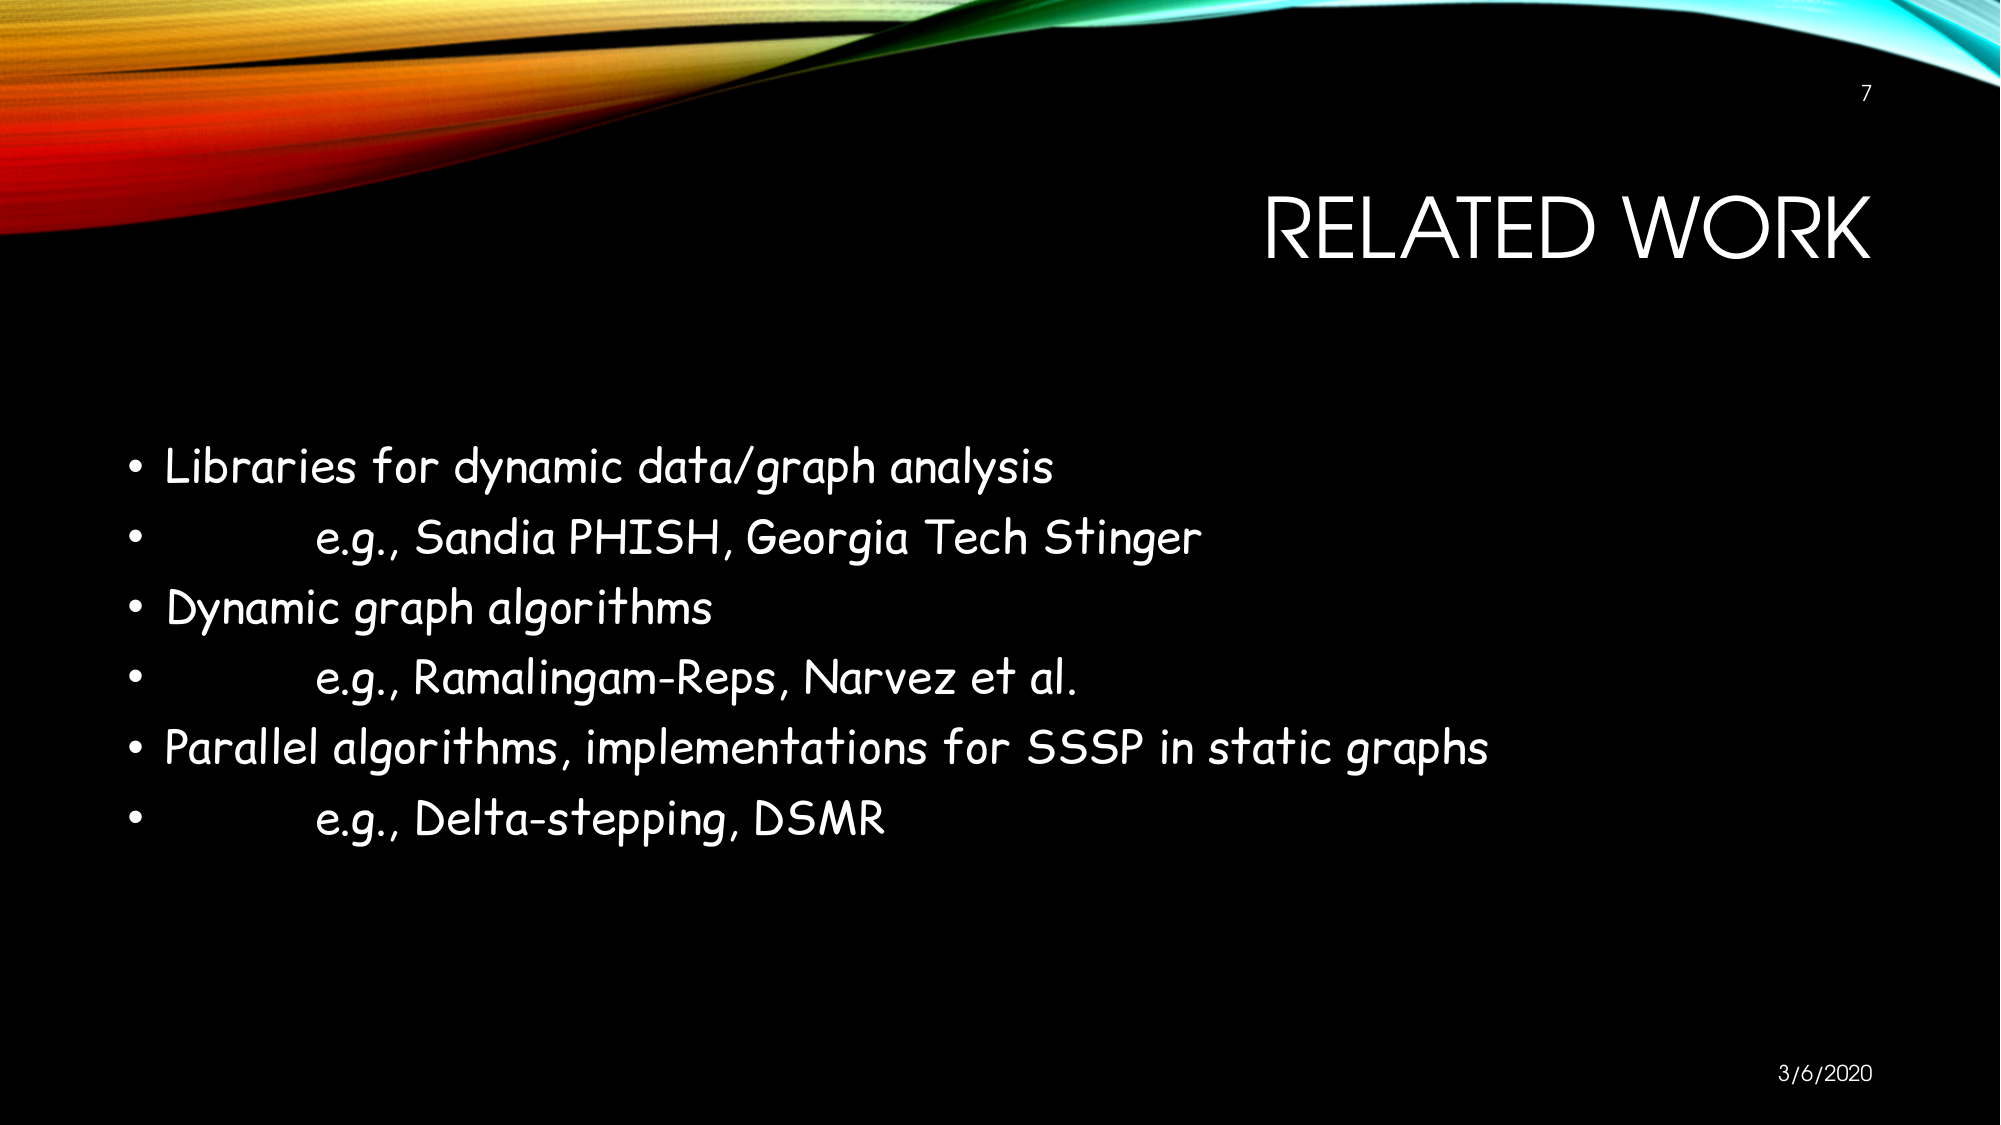

7
# Related Work

Libraries for dynamic data/graph analysis
	e.g., Sandia PHISH, Georgia Tech Stinger
Dynamic graph algorithms
	e.g., Ramalingam-Reps, Narvez et al.
Parallel algorithms, implementations for SSSP in static graphs
	e.g., Delta-stepping, DSMR

3/6/2020